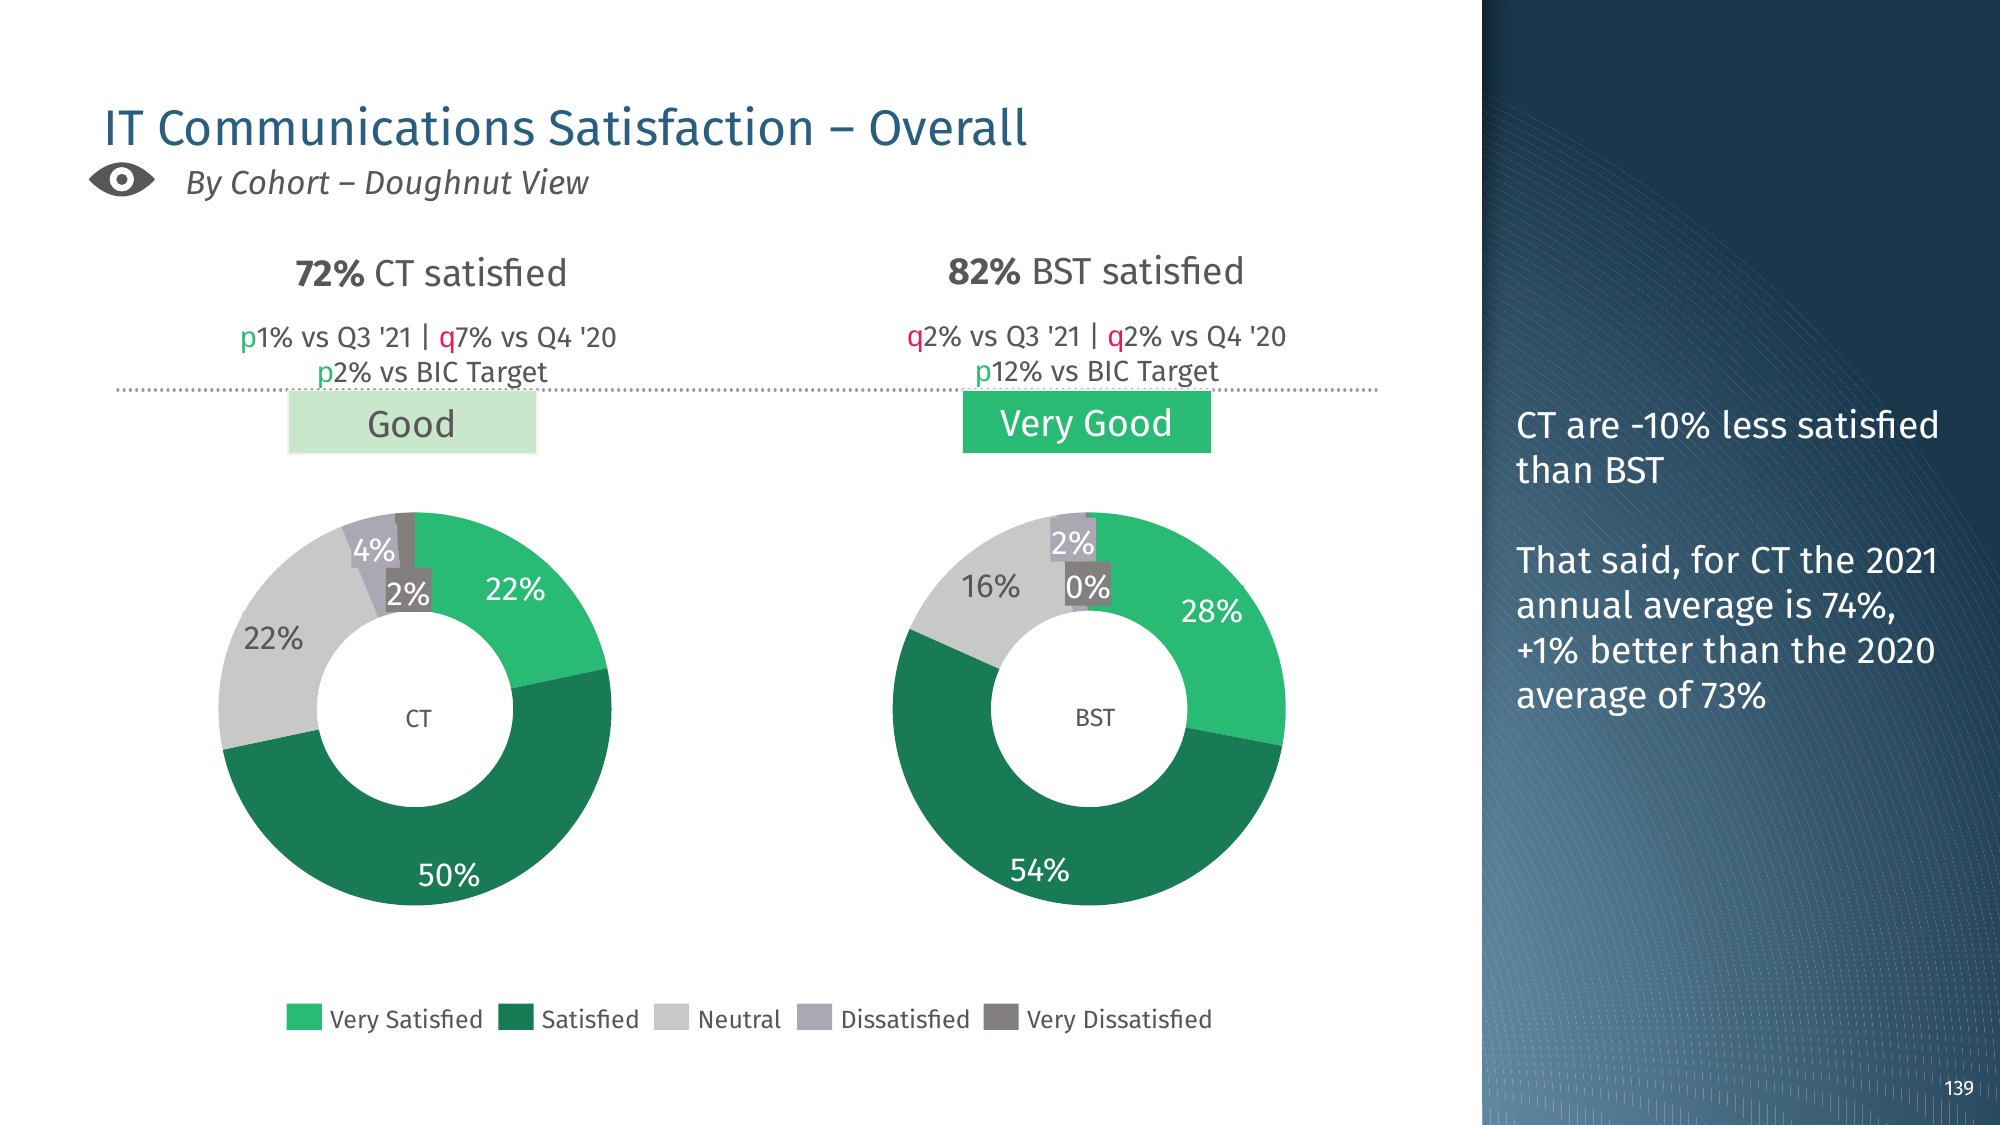

CT are -10% less satisfied than BST

That said, for CT the 2021 annual average is 74%, +1% better than the 2020 average of 73%
# IT Communications Satisfaction – Overall

By Cohort – Doughnut View
72% CT satisfied

p1% vs Q3 '21 | q7% vs Q4 '20
p2% vs BIC Target
82% BST satisfied

q2% vs Q3 '21 | q2% vs Q4 '20
p12% vs BIC Target
Very Good
Good

### Chart

| Category |  |
|---|---|

### Chart

| Category |  |
|---|---|
2%
4%
16%
0%
22%
2%
28%
22%
BST
CT
54%
50%
Very Satisfied
Satisfied
Neutral
Dissatisfied
Very Dissatisfied